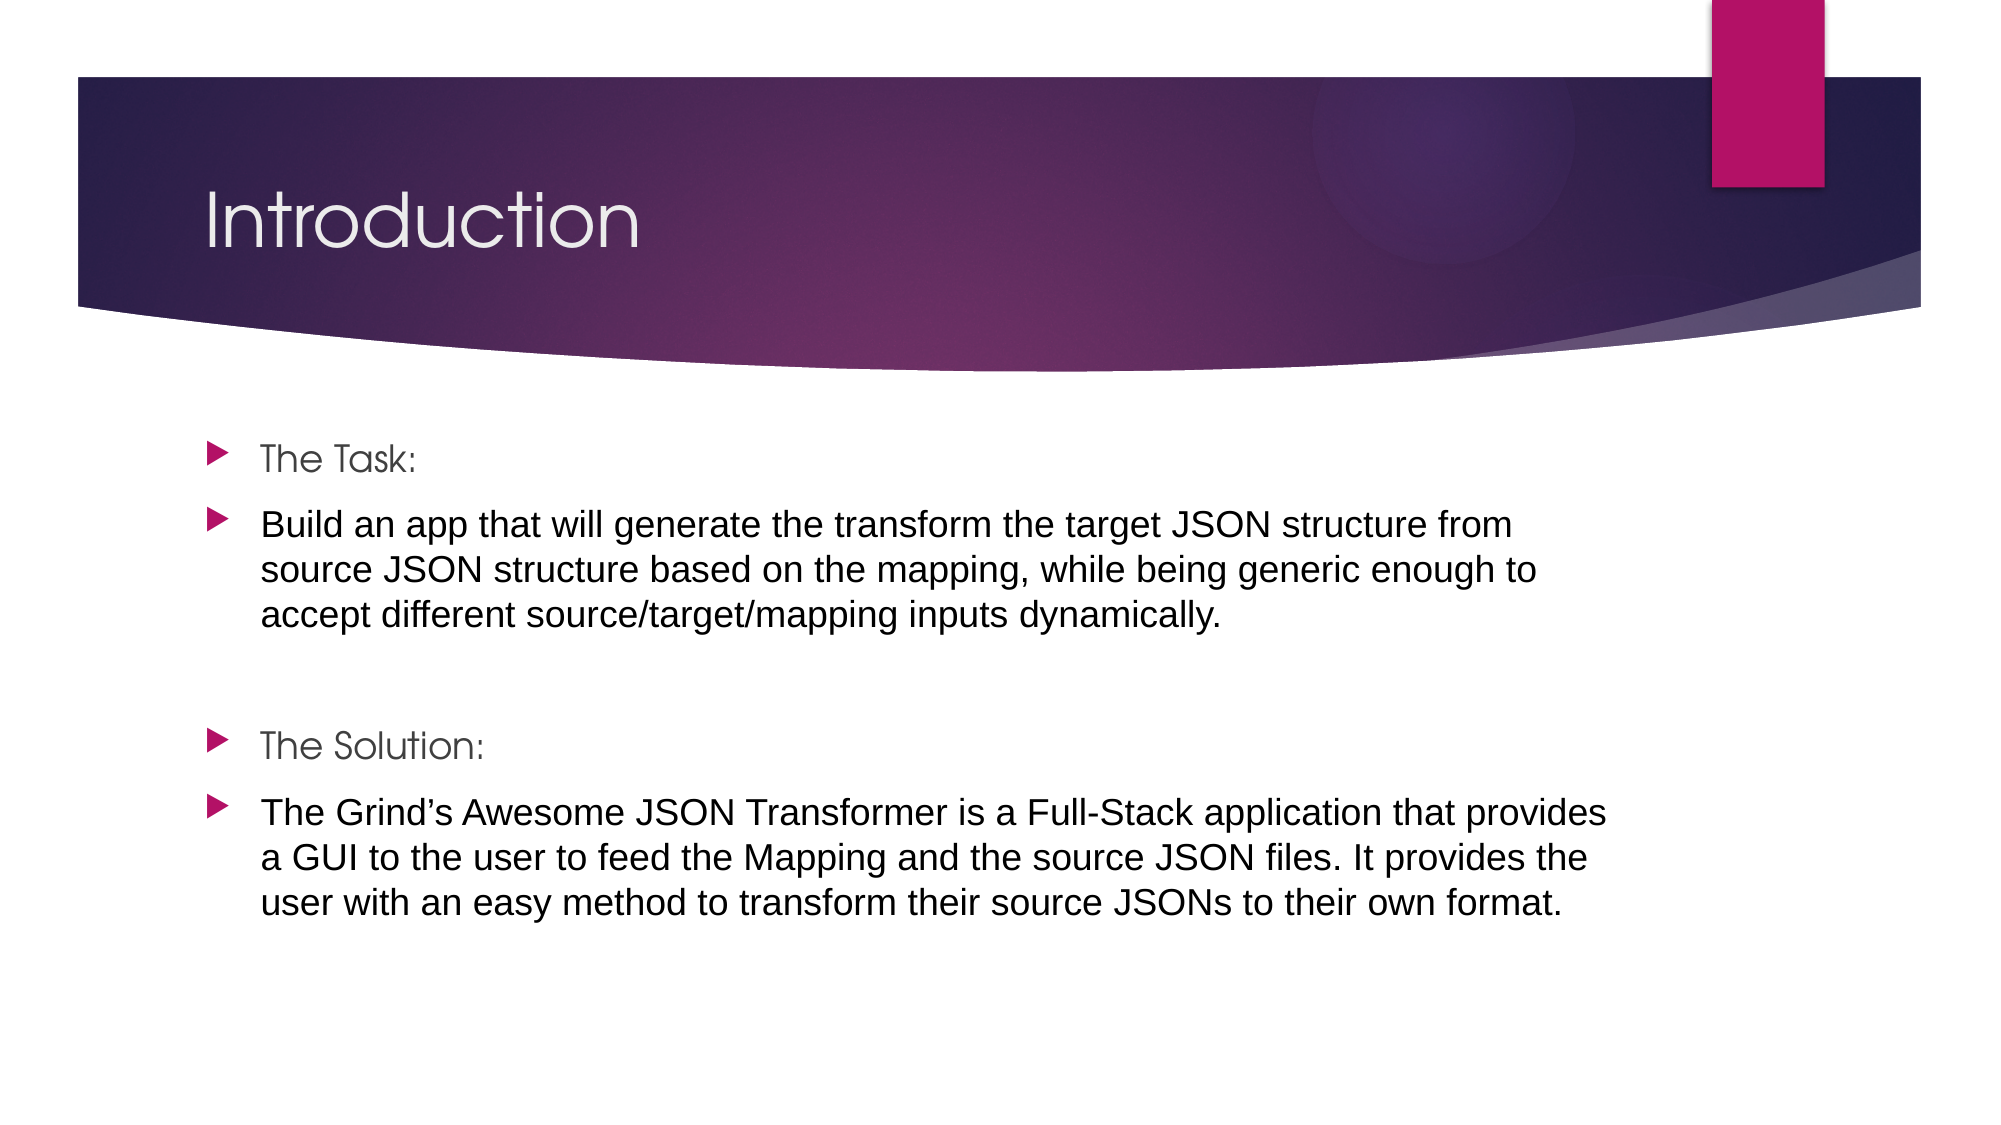

# Introduction
The Task:
Build an app that will generate the transform the target JSON structure from source JSON structure based on the mapping, while being generic enough to accept different source/target/mapping inputs dynamically.

The Solution:
The Grind’s Awesome JSON Transformer is a Full-Stack application that provides a GUI to the user to feed the Mapping and the source JSON files. It provides the user with an easy method to transform their source JSONs to their own format.